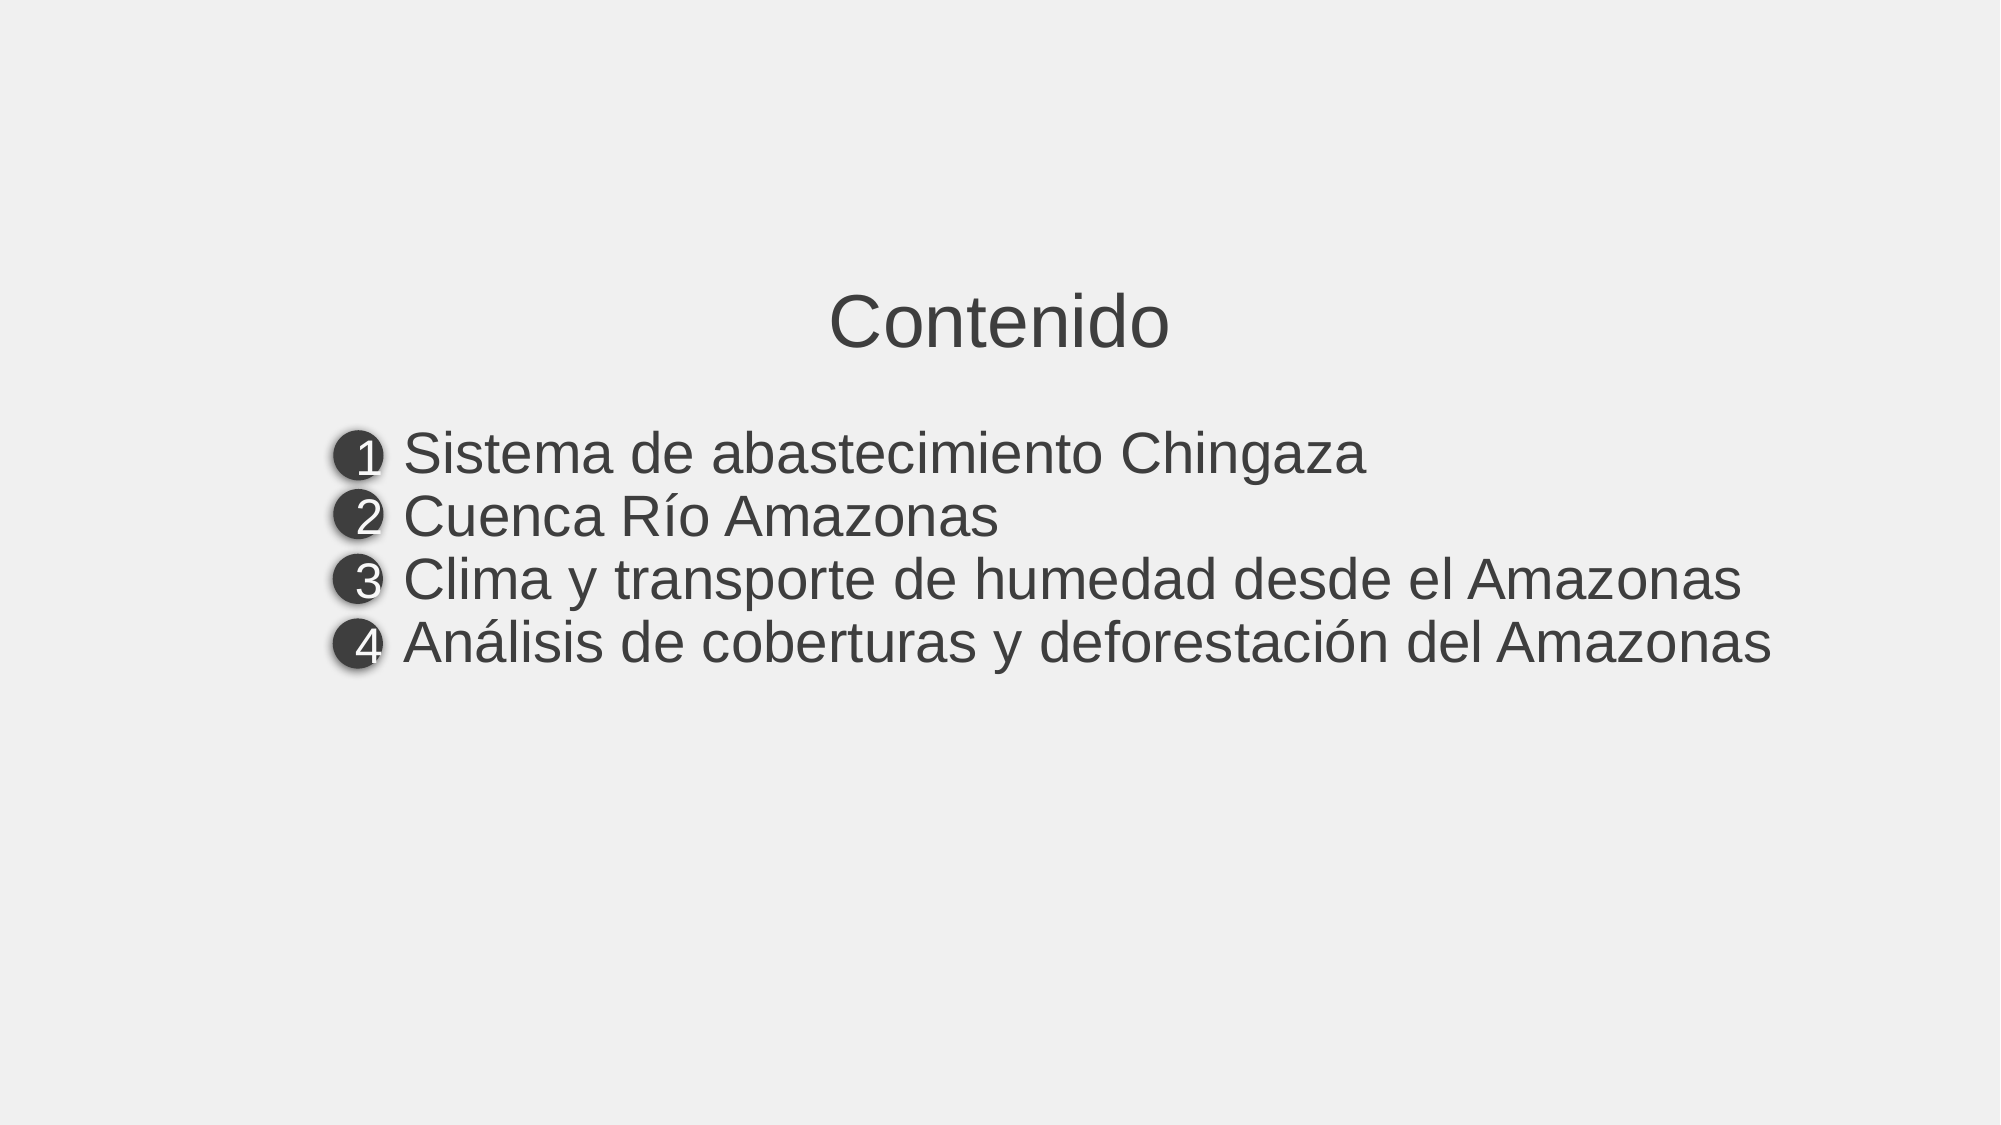

Contenido
# Sistema de abastecimiento Chingaza Cuenca Río Amazonas Clima y transporte de humedad desde el Amazonas Análisis de coberturas y deforestación del Amazonas
1
2
3
4